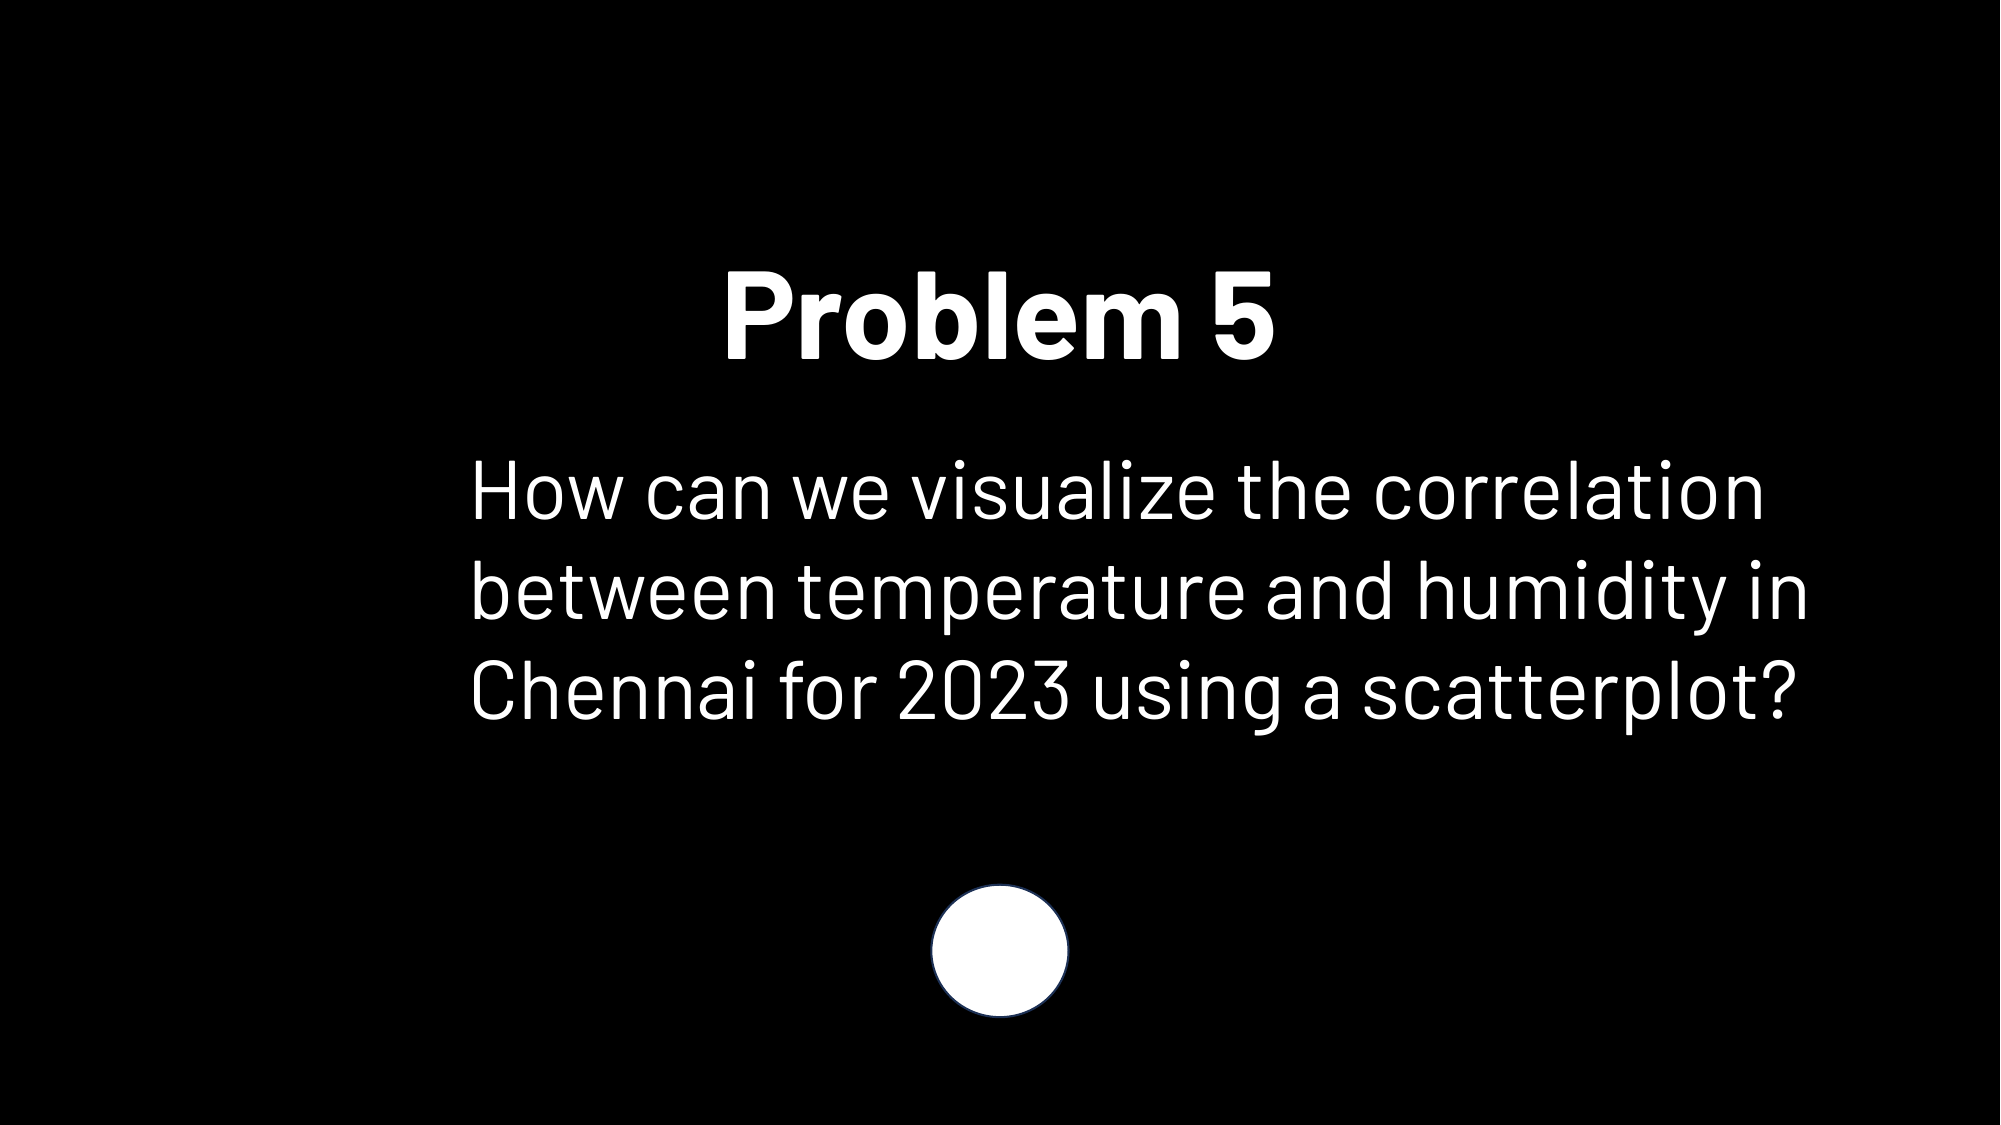

Problem 5
How can we visualize the correlation between temperature and humidity in
Chennai for 2023 using a scatterplot?